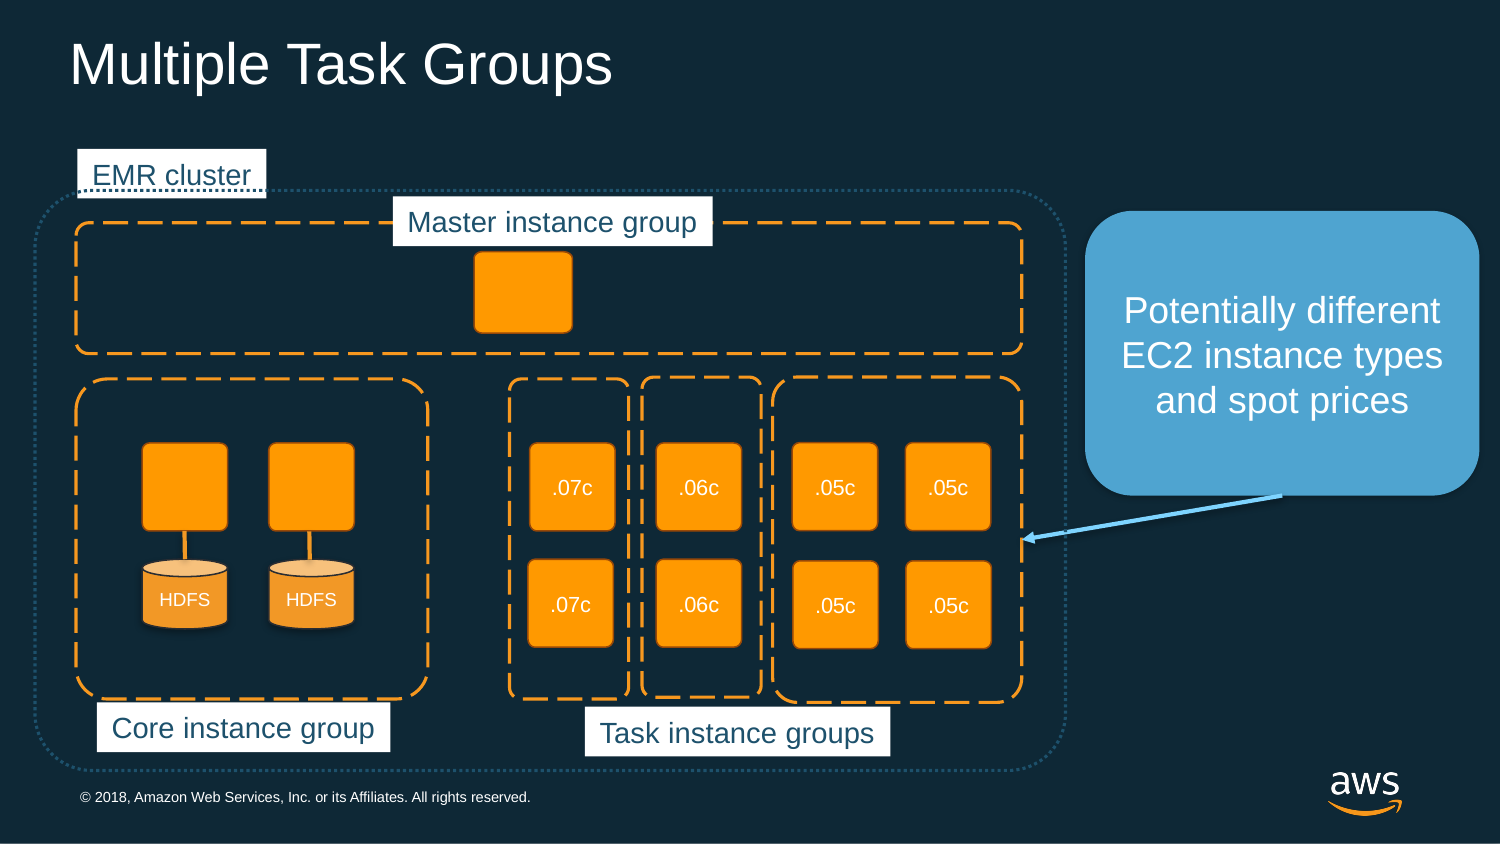

Multiple Task Groups
EMR cluster

Master instance group
Potentially different EC2 instance types and spot prices

.05c
.05c

.07c
.06c
HDFS
HDFS
.07c
.06c
.05c
.05c
Core instance group
Task instance groups